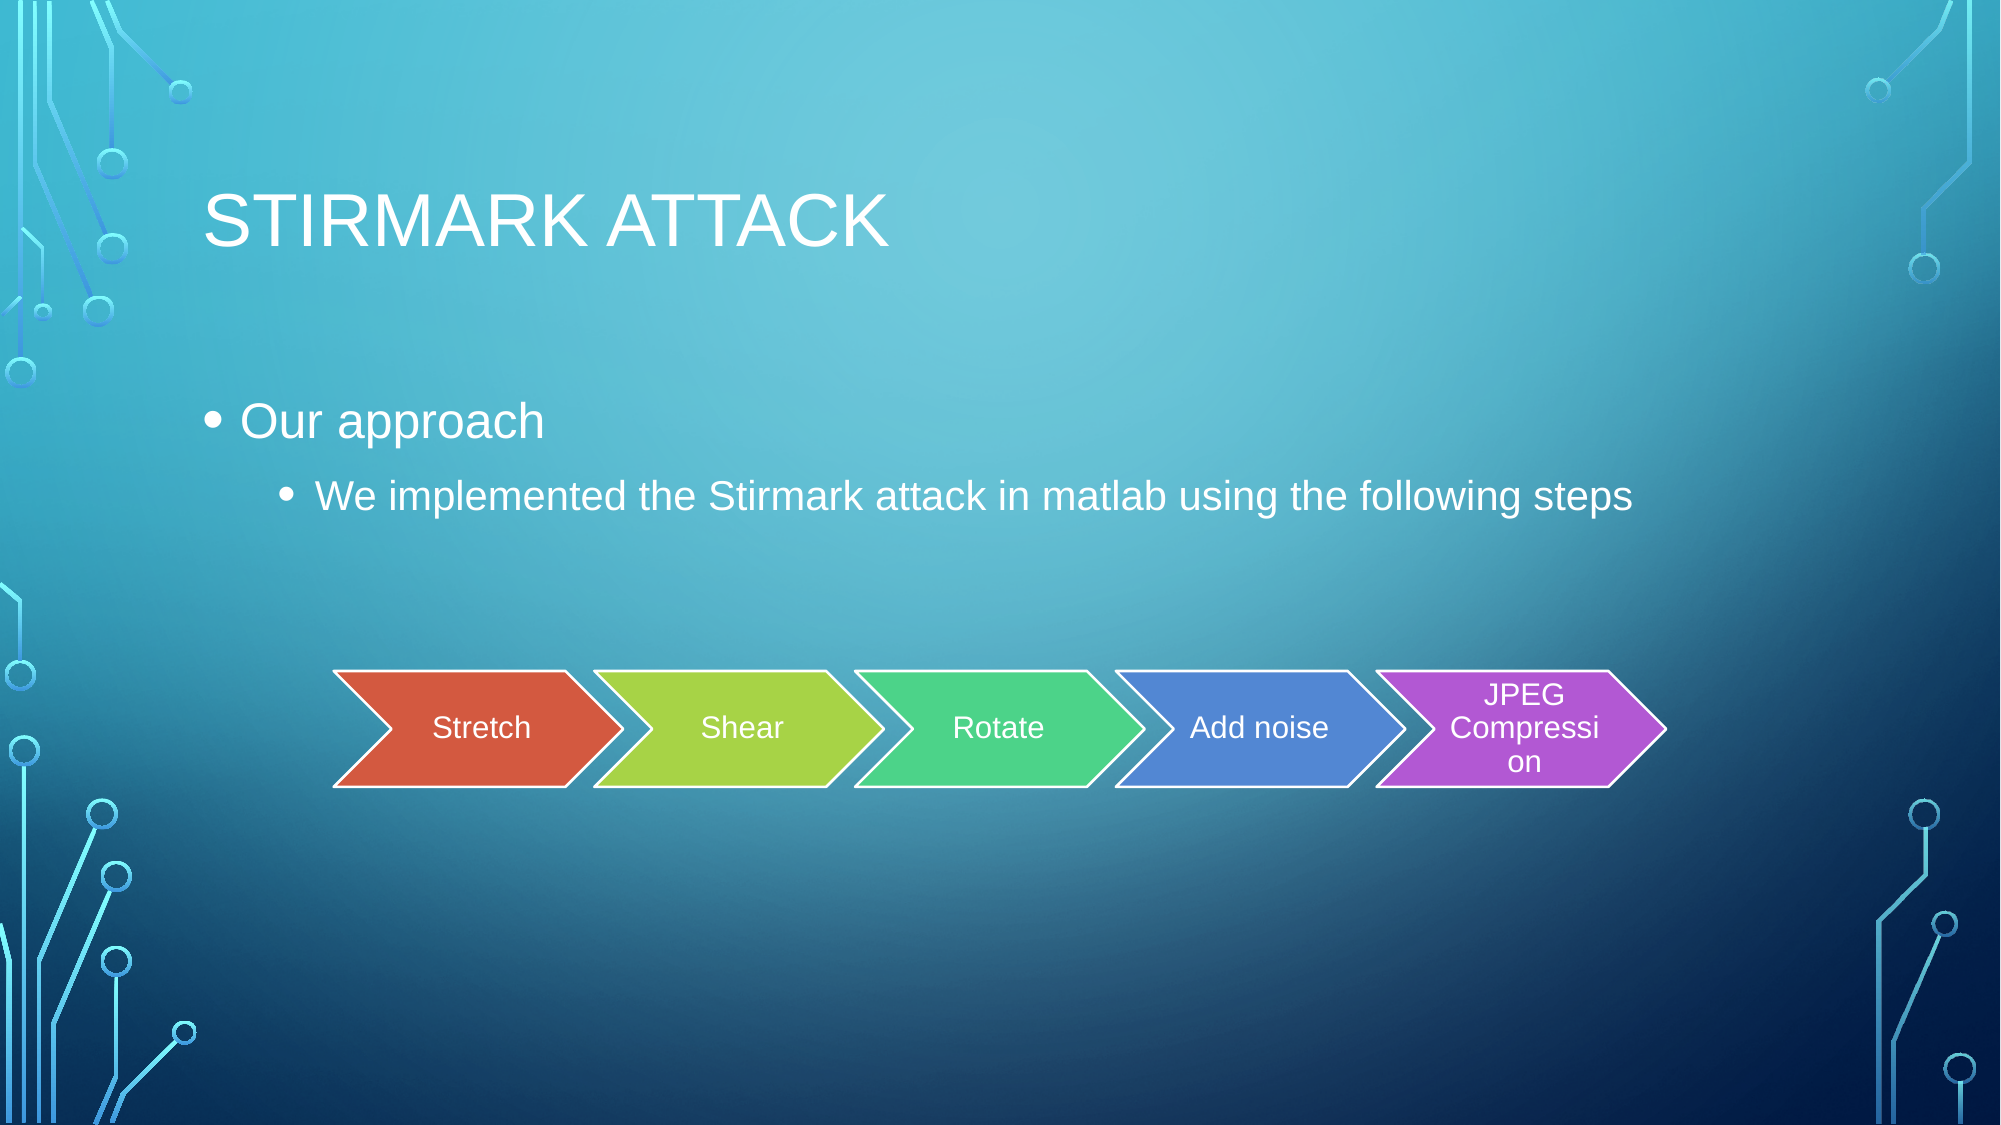

# Stirmark attack
Our approach
We implemented the Stirmark attack in matlab using the following steps
Stretch
Shear
Rotate
Add noise
JPEG Compression